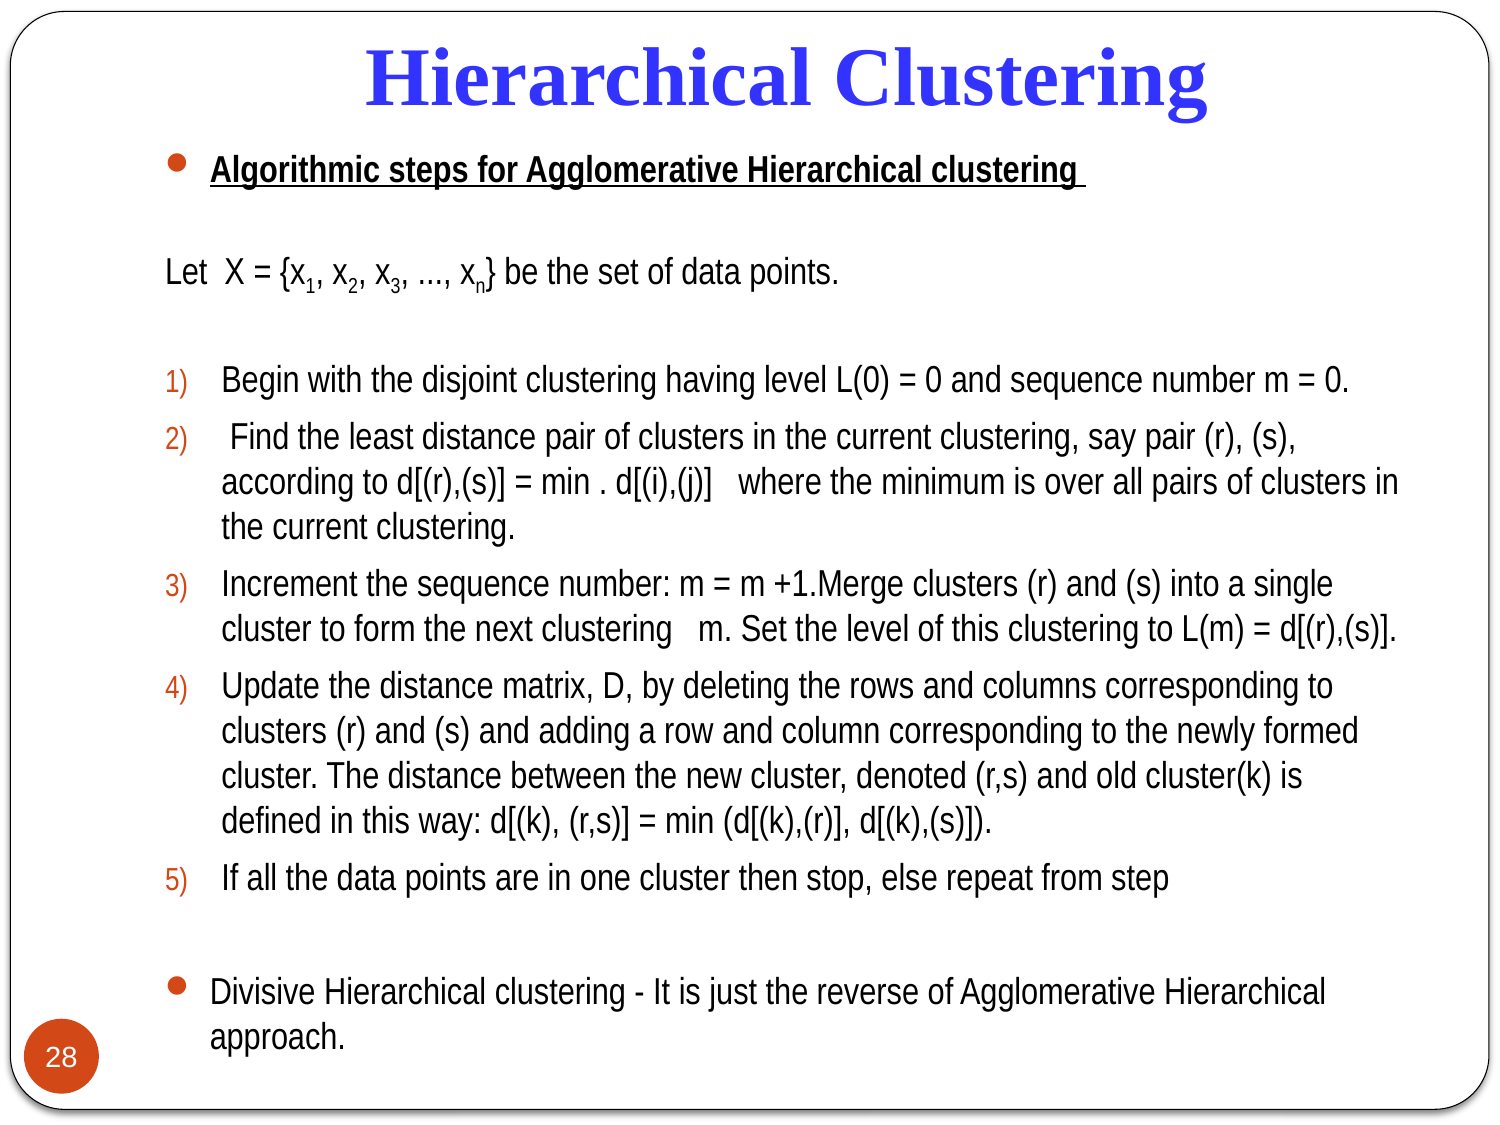

# Hierarchical Clustering
Algorithmic steps for Agglomerative Hierarchical clustering
Let  X = {x1, x2, x3, ..., xn} be the set of data points.
Begin with the disjoint clustering having level L(0) = 0 and sequence number m = 0.
 Find the least distance pair of clusters in the current clustering, say pair (r), (s), according to d[(r),(s)] = min . d[(i),(j)]   where the minimum is over all pairs of clusters in the current clustering.
Increment the sequence number: m = m +1.Merge clusters (r) and (s) into a single cluster to form the next clustering   m. Set the level of this clustering to L(m) = d[(r),(s)].
Update the distance matrix, D, by deleting the rows and columns corresponding to clusters (r) and (s) and adding a row and column corresponding to the newly formed cluster. The distance between the new cluster, denoted (r,s) and old cluster(k) is defined in this way: d[(k), (r,s)] = min (d[(k),(r)], d[(k),(s)]).
If all the data points are in one cluster then stop, else repeat from step

Divisive Hierarchical clustering - It is just the reverse of Agglomerative Hierarchical approach.

28